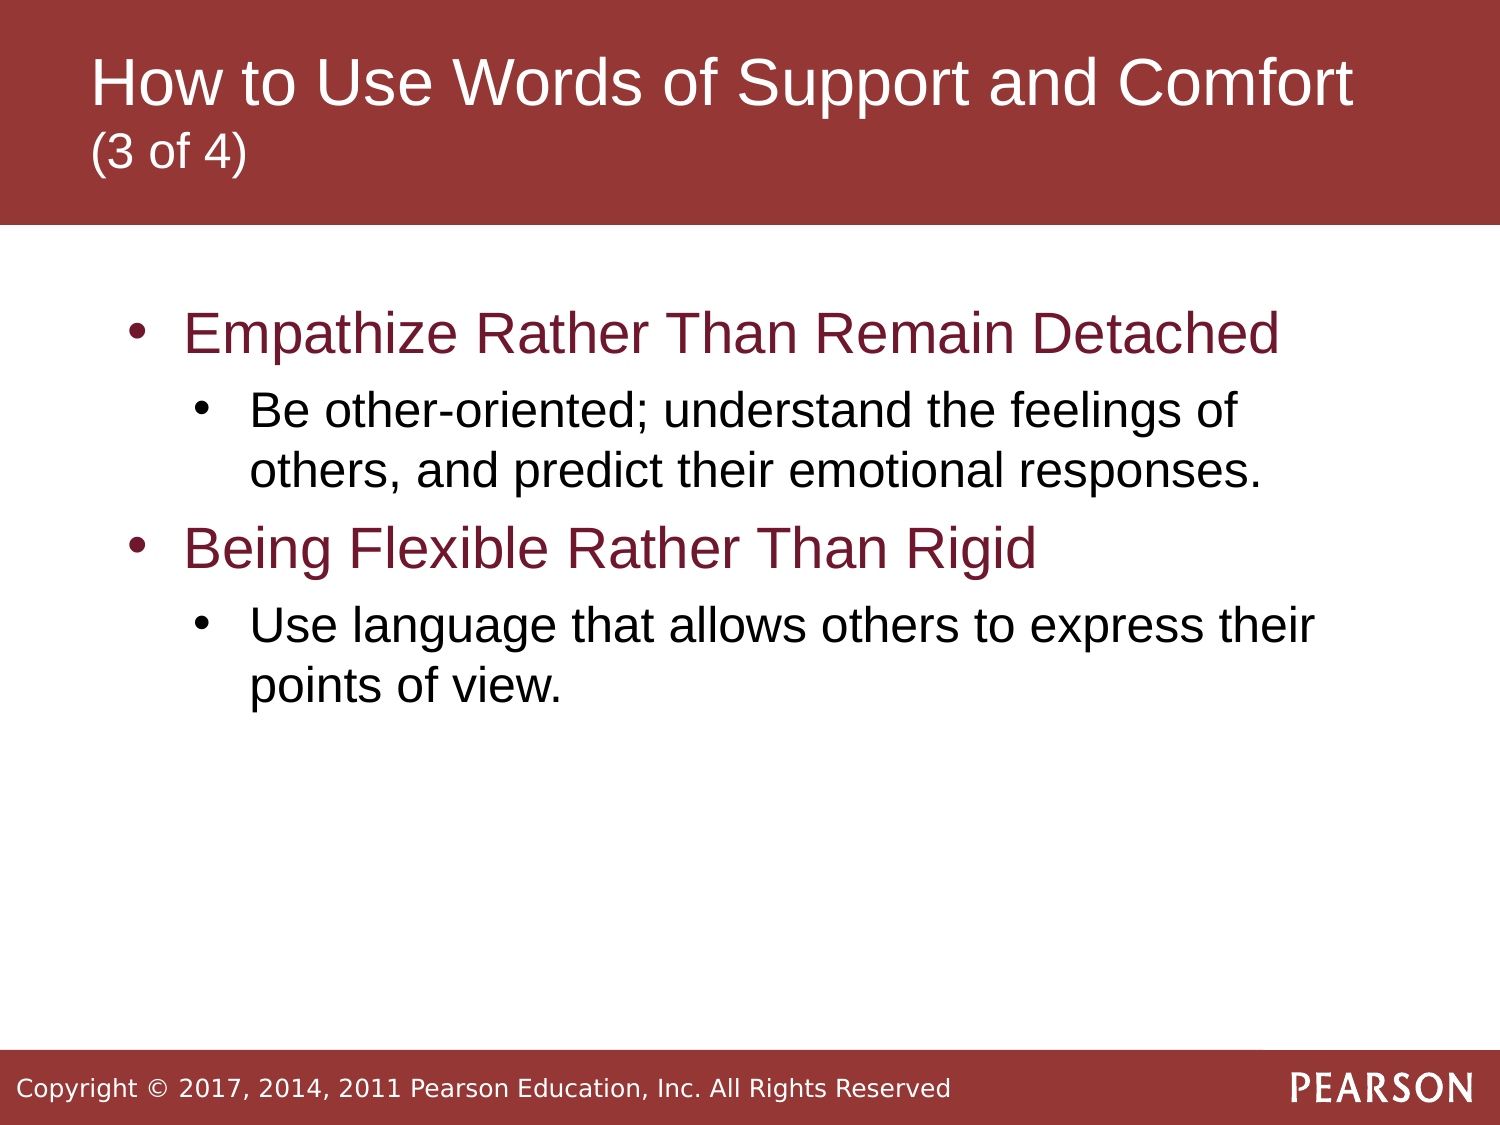

# How to Use Words of Support and Comfort (3 of 4)
Empathize Rather Than Remain Detached
Be other-oriented; understand the feelings of others, and predict their emotional responses.
Being Flexible Rather Than Rigid
Use language that allows others to express their points of view.